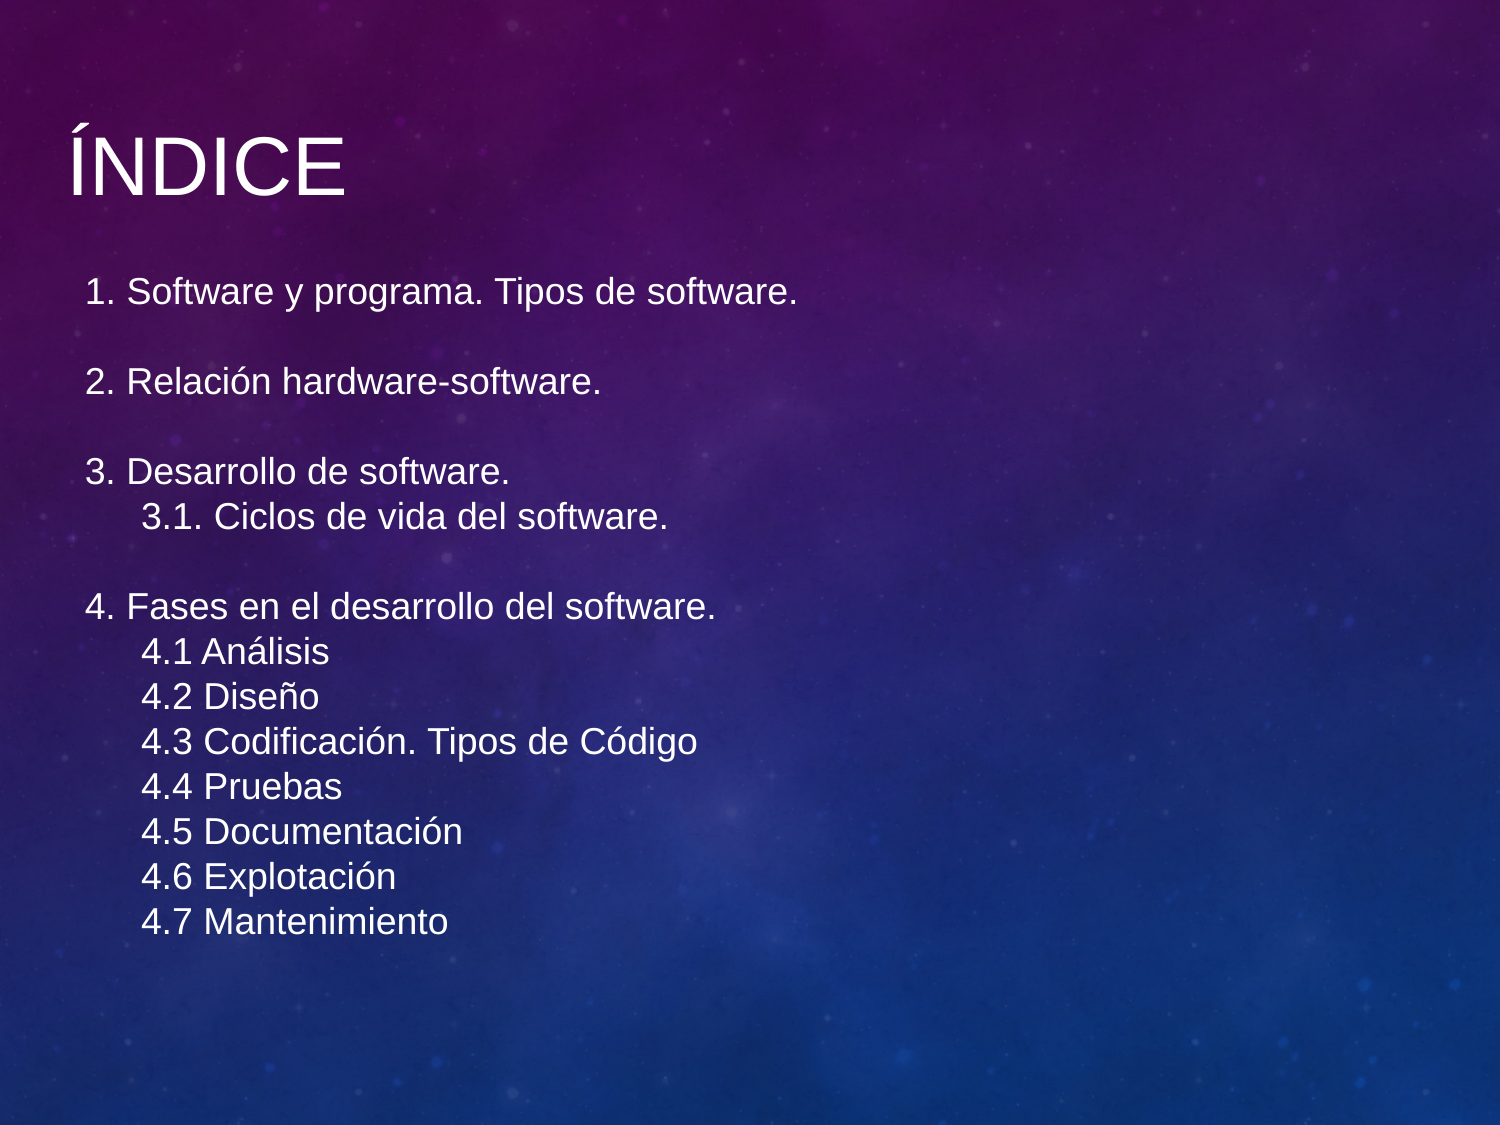

# ÍNDICE
1. Software y programa. Tipos de software.

2. Relación hardware-software.

3. Desarrollo de software.
	3.1. Ciclos de vida del software.

4. Fases en el desarrollo del software.
	4.1 Análisis
	4.2 Diseño
	4.3 Codificación. Tipos de Código
	4.4 Pruebas
	4.5 Documentación
	4.6 Explotación
	4.7 Mantenimiento